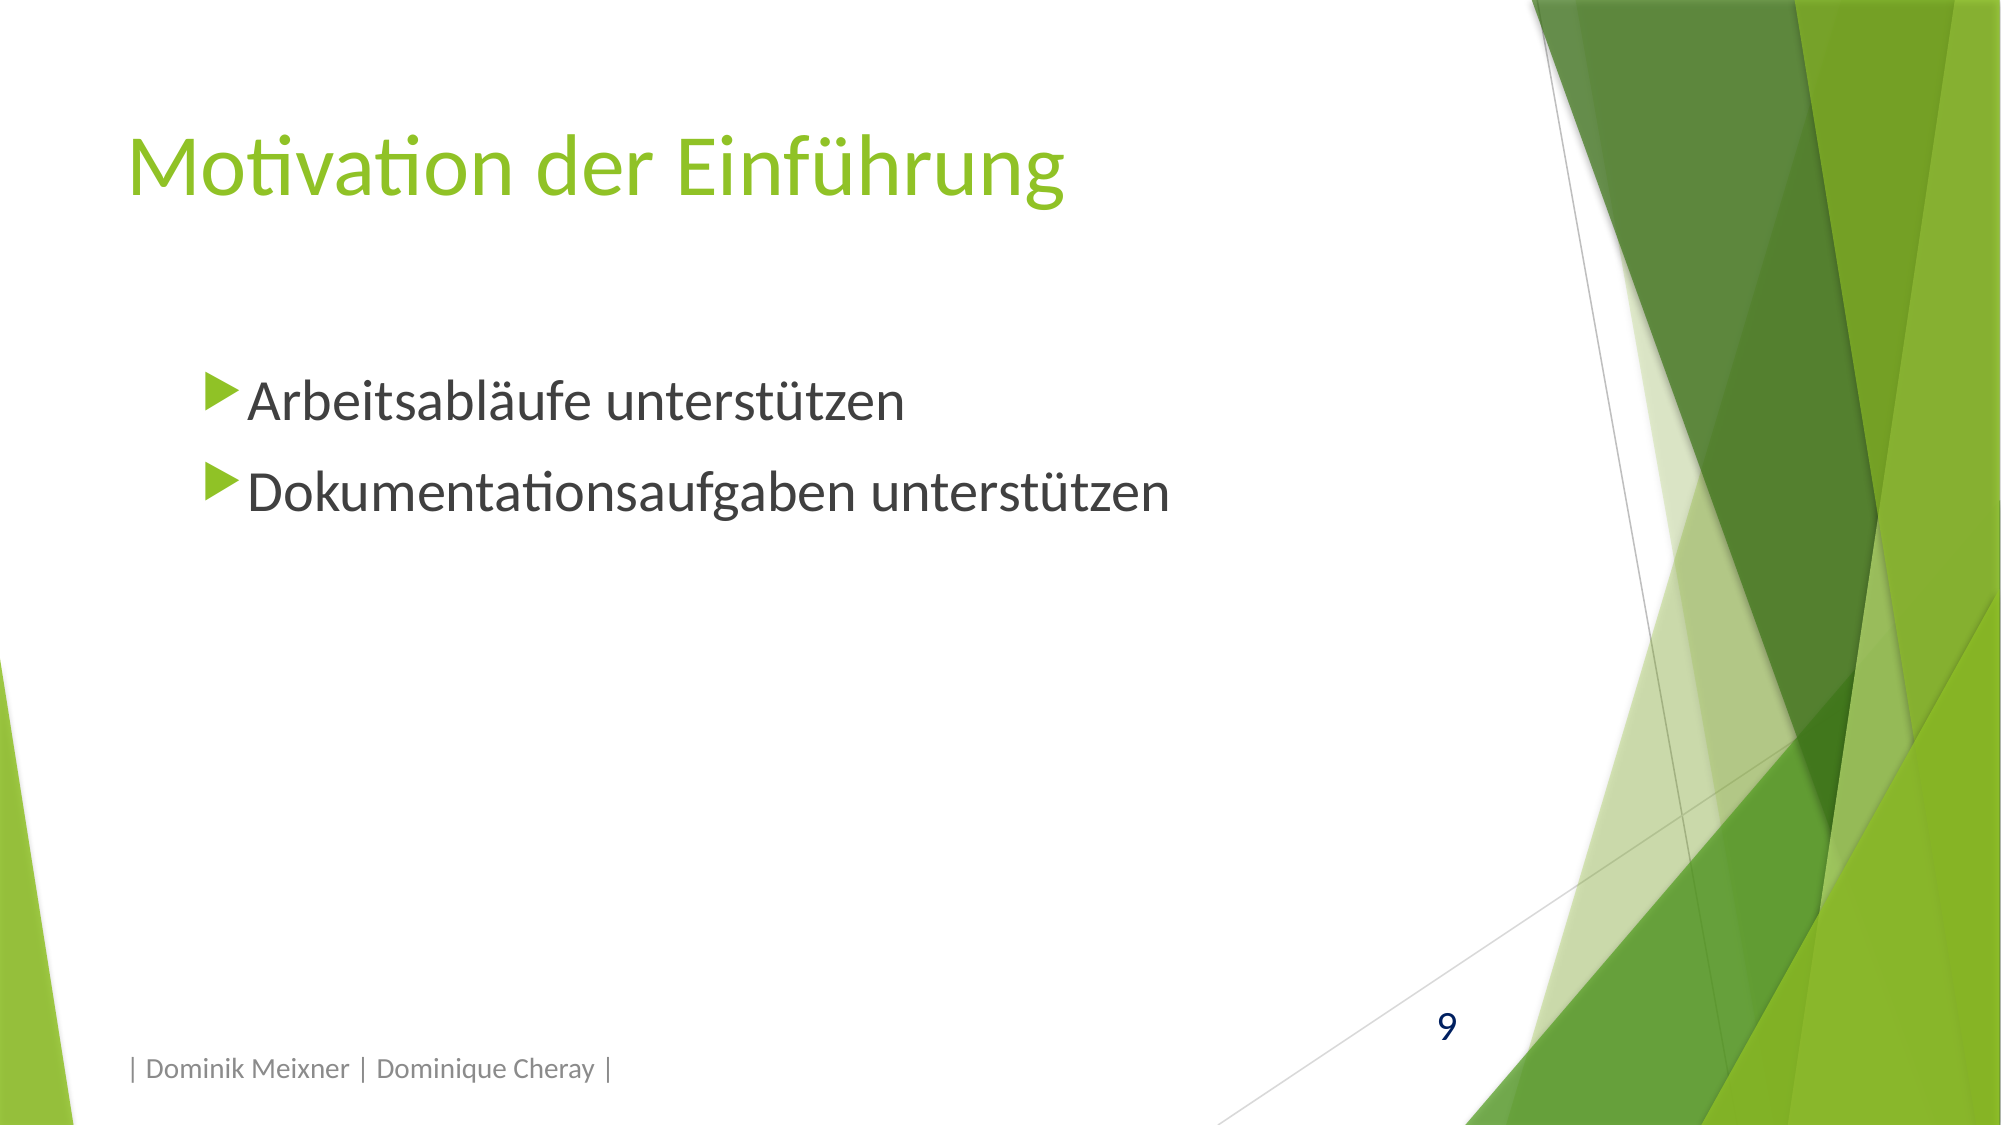

# Motivation der Einführung
Arbeitsabläufe unterstützen
Dokumentationsaufgaben unterstützen

| Dominik Meixner | Dominique Cheray |